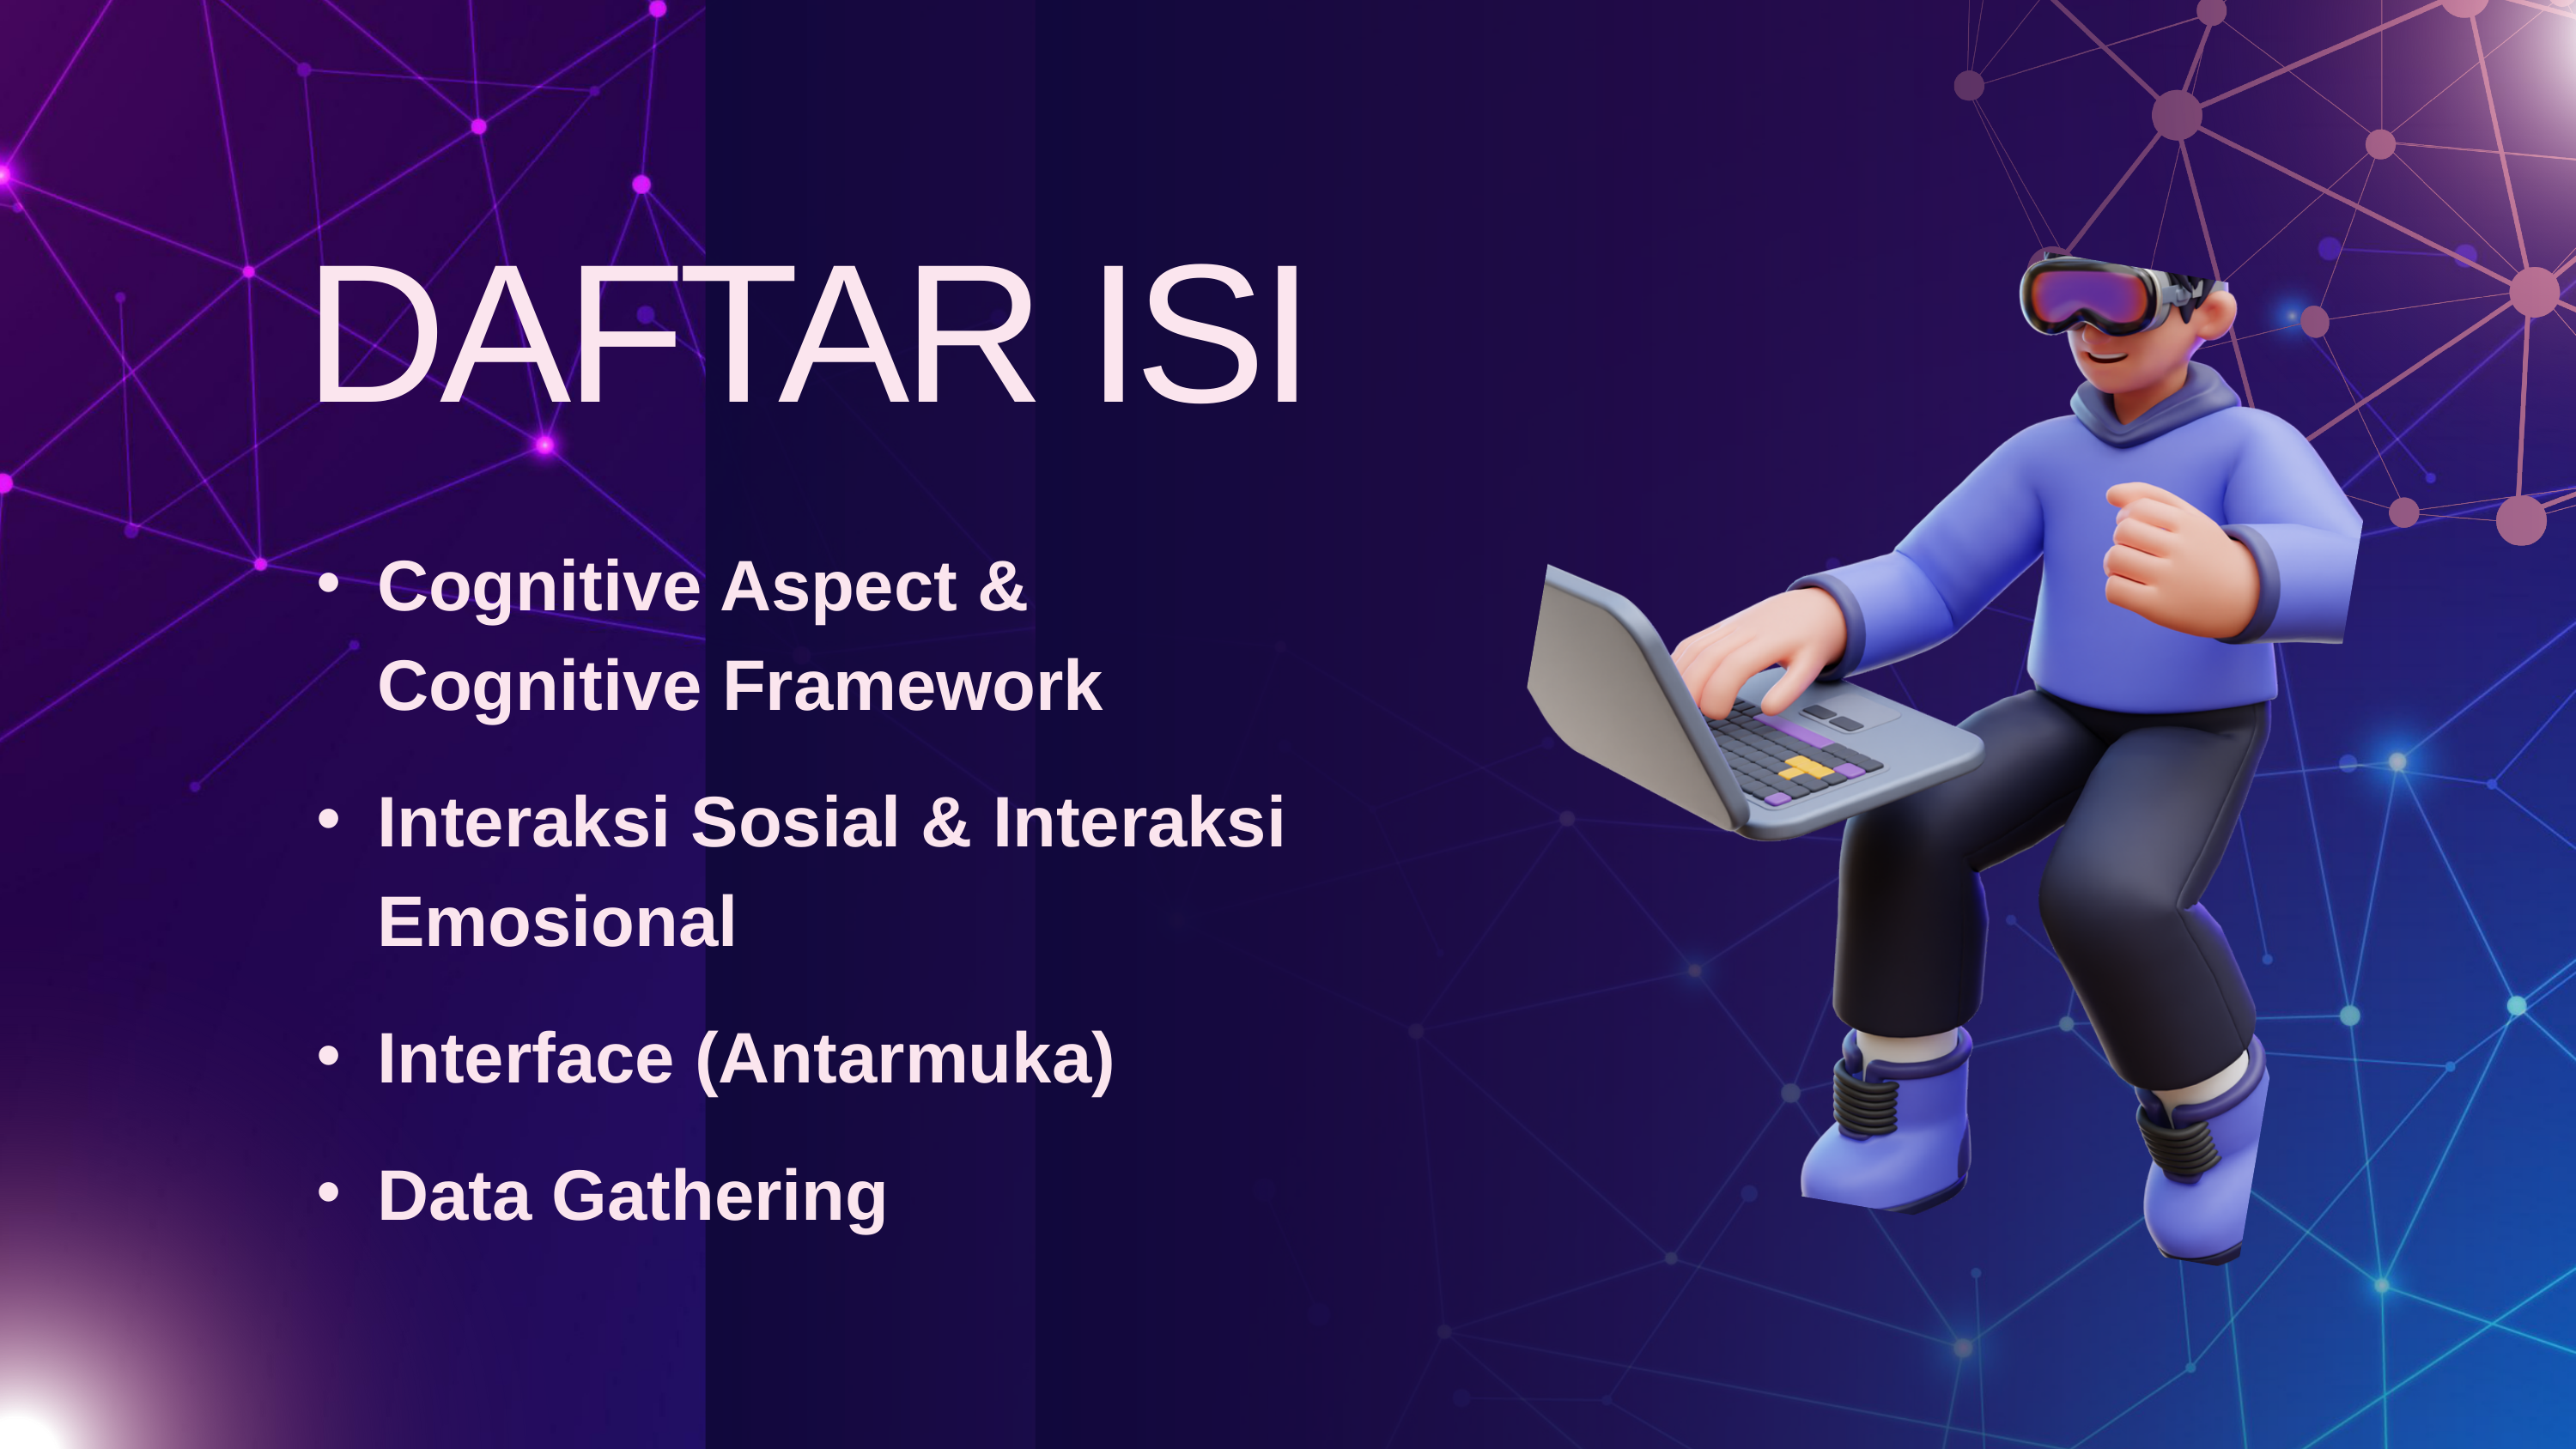

DAFTAR ISI
Cognitive Aspect & Cognitive Framework
Interaksi Sosial & Interaksi Emosional

Interface (Antarmuka)
Data Gathering